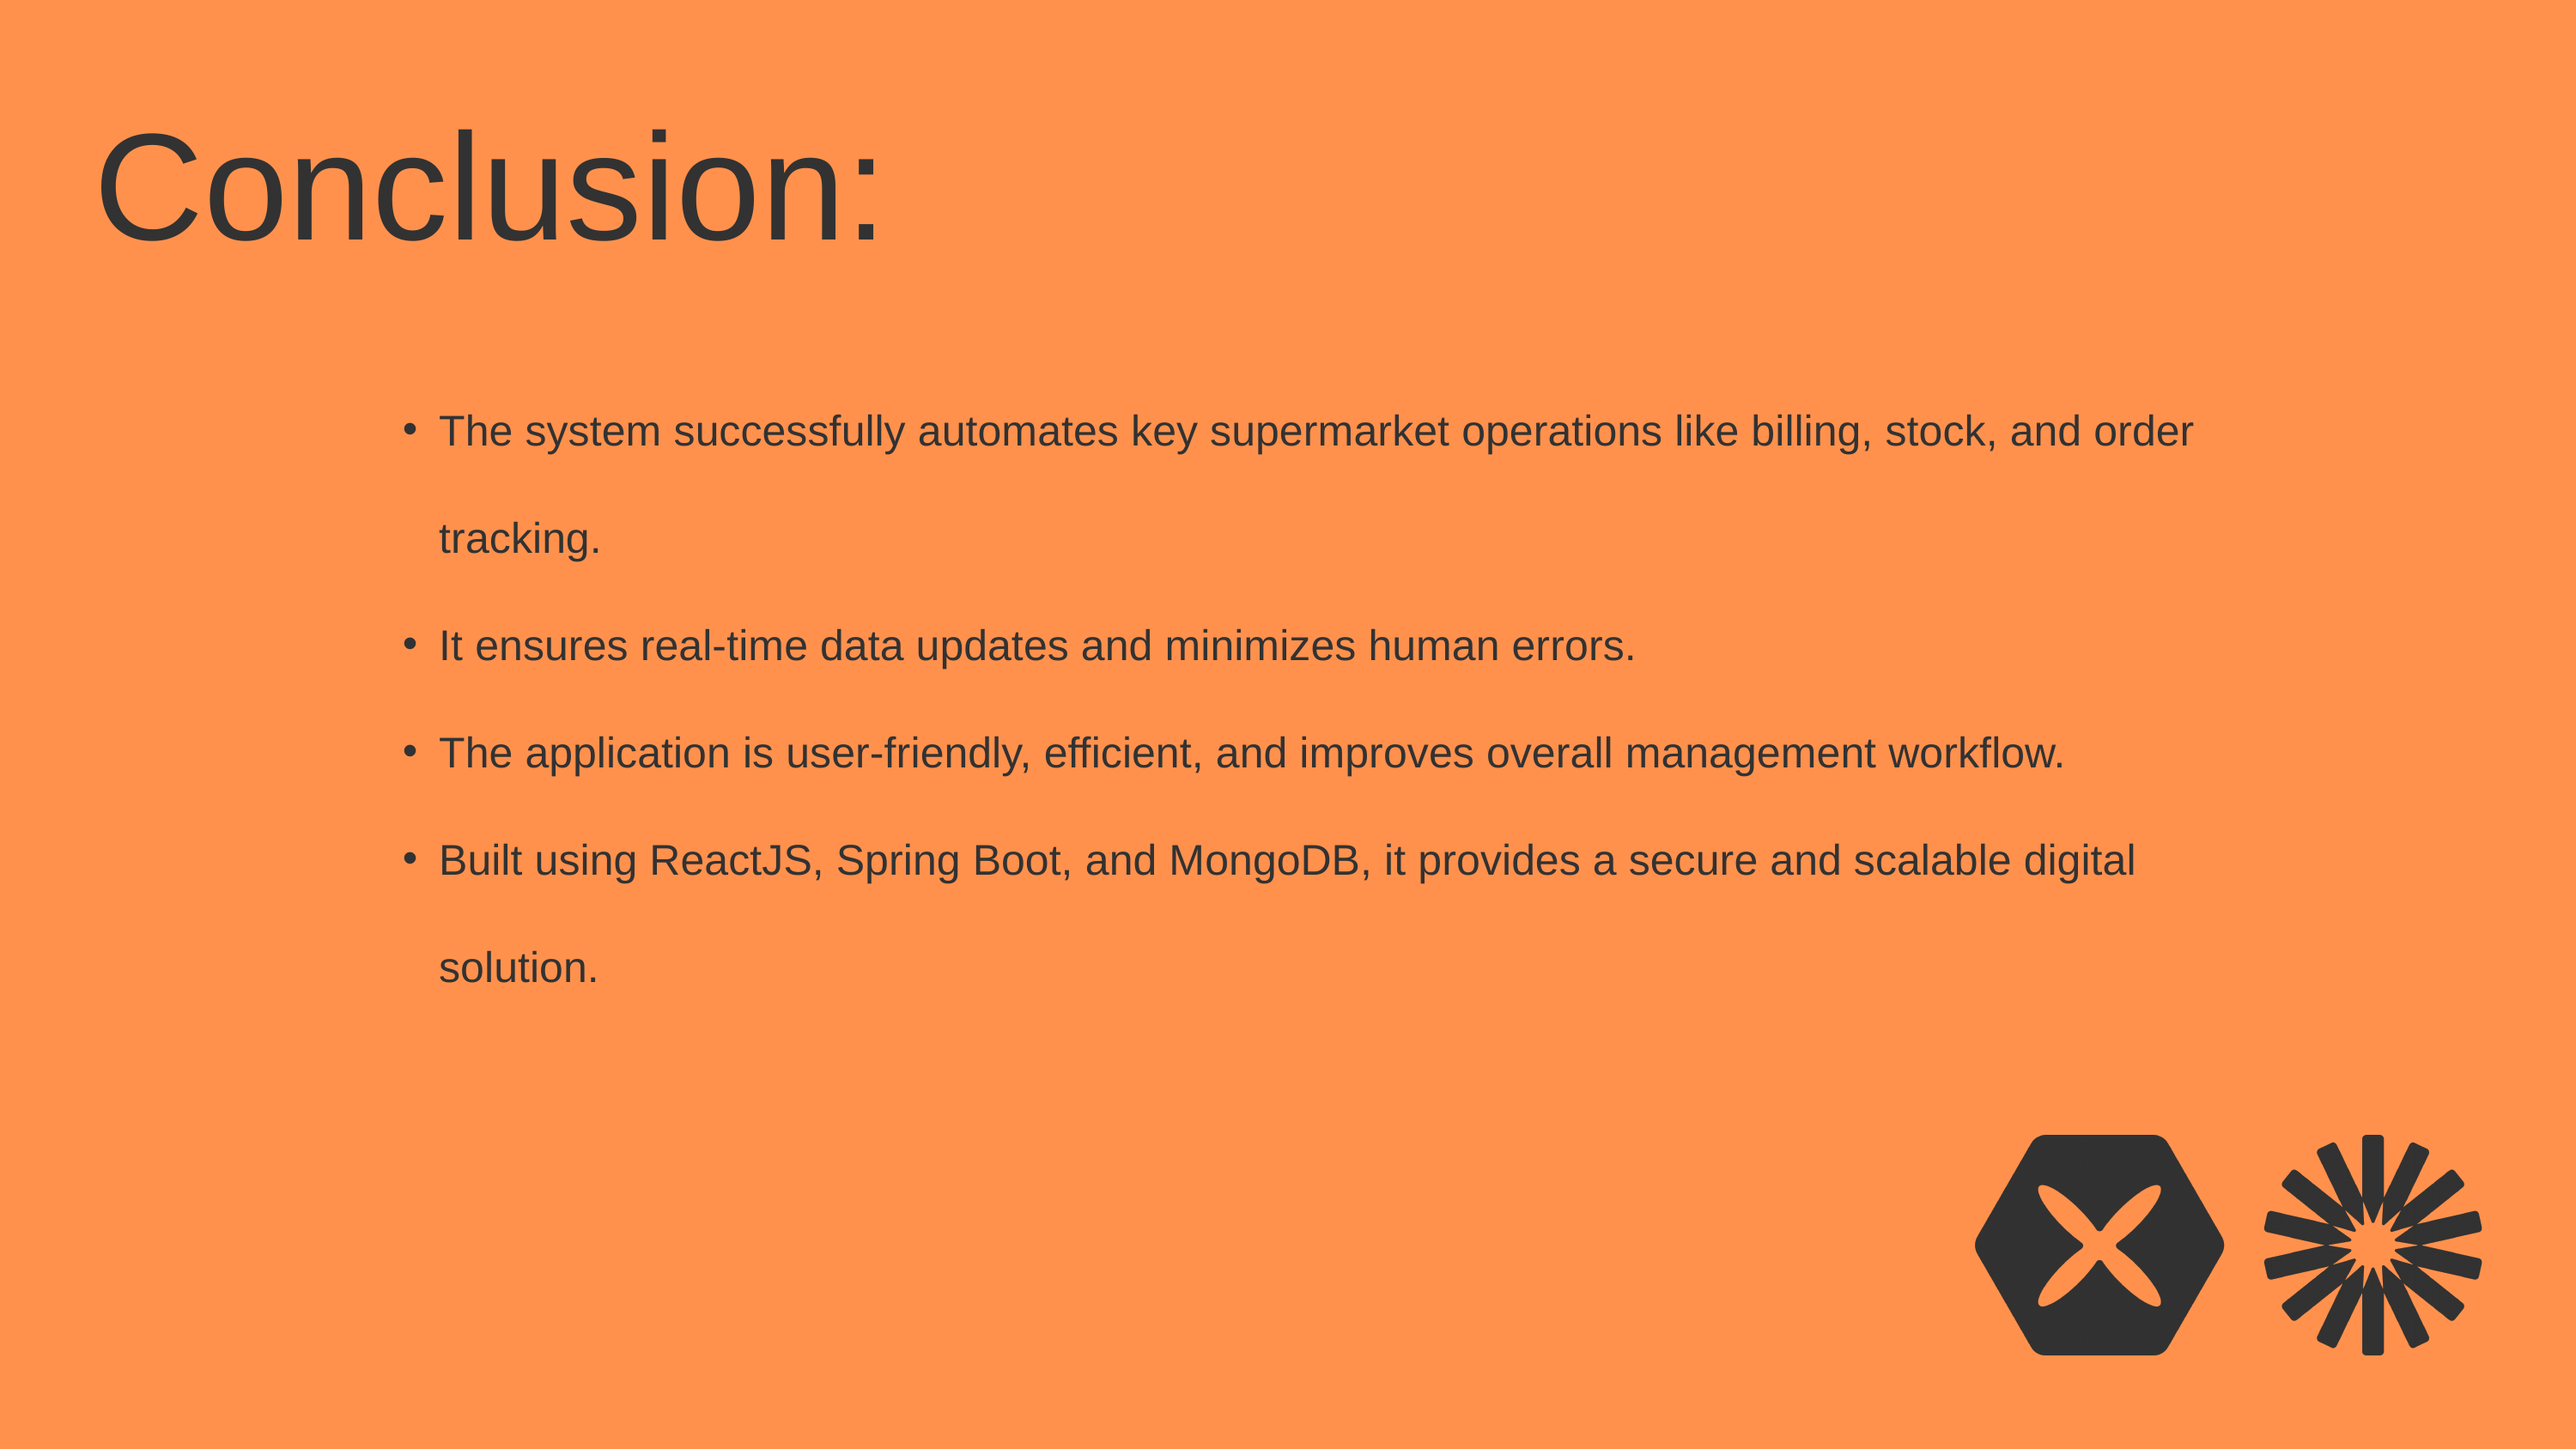

Conclusion:
The system successfully automates key supermarket operations like billing, stock, and order tracking.
It ensures real-time data updates and minimizes human errors.
The application is user-friendly, efficient, and improves overall management workflow.
Built using ReactJS, Spring Boot, and MongoDB, it provides a secure and scalable digital solution.